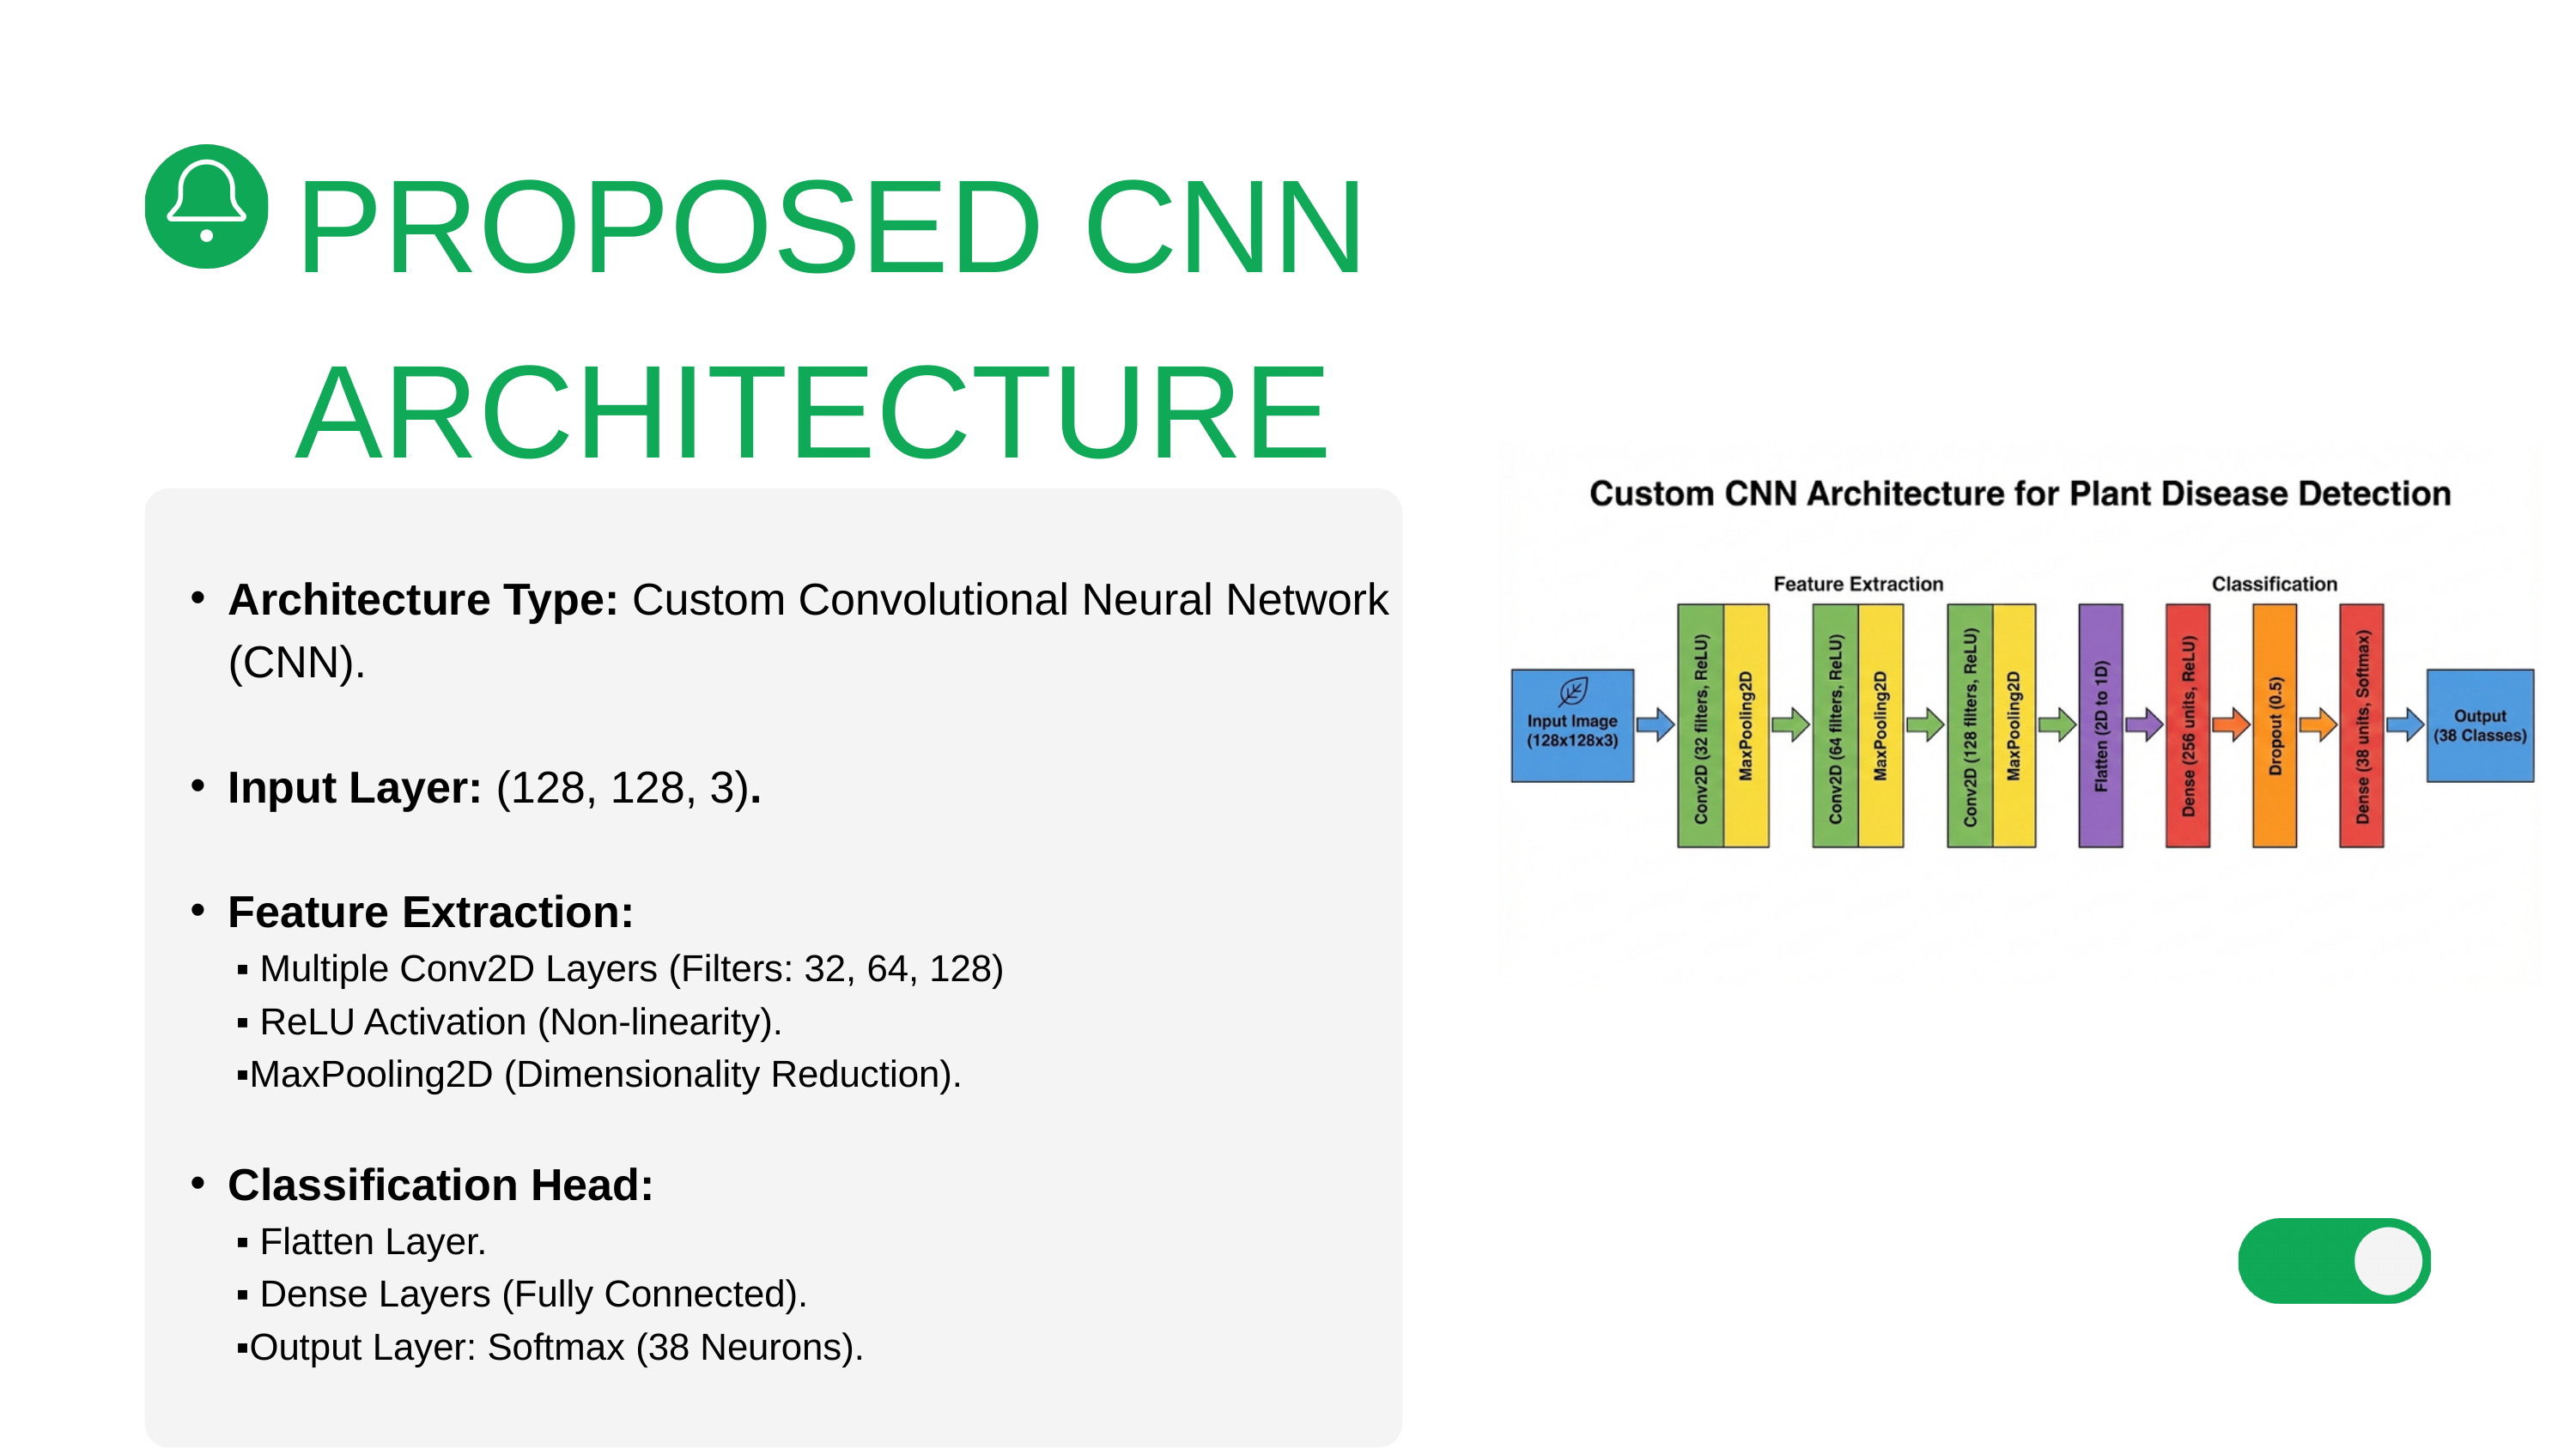

PROPOSED CNN ARCHITECTURE

Architecture Type: Custom Convolutional Neural Network (CNN).

Input Layer: (128, 128, 3).

Feature Extraction:
        ▪️ Multiple Conv2D Layers (Filters: 32, 64, 128)
        ▪️ ReLU Activation (Non-linearity).
        ▪️MaxPooling2D (Dimensionality Reduction).

Classification Head:
        ▪️ Flatten Layer.
        ▪️ Dense Layers (Fully Connected).
        ▪️Output Layer: Softmax (38 Neurons).